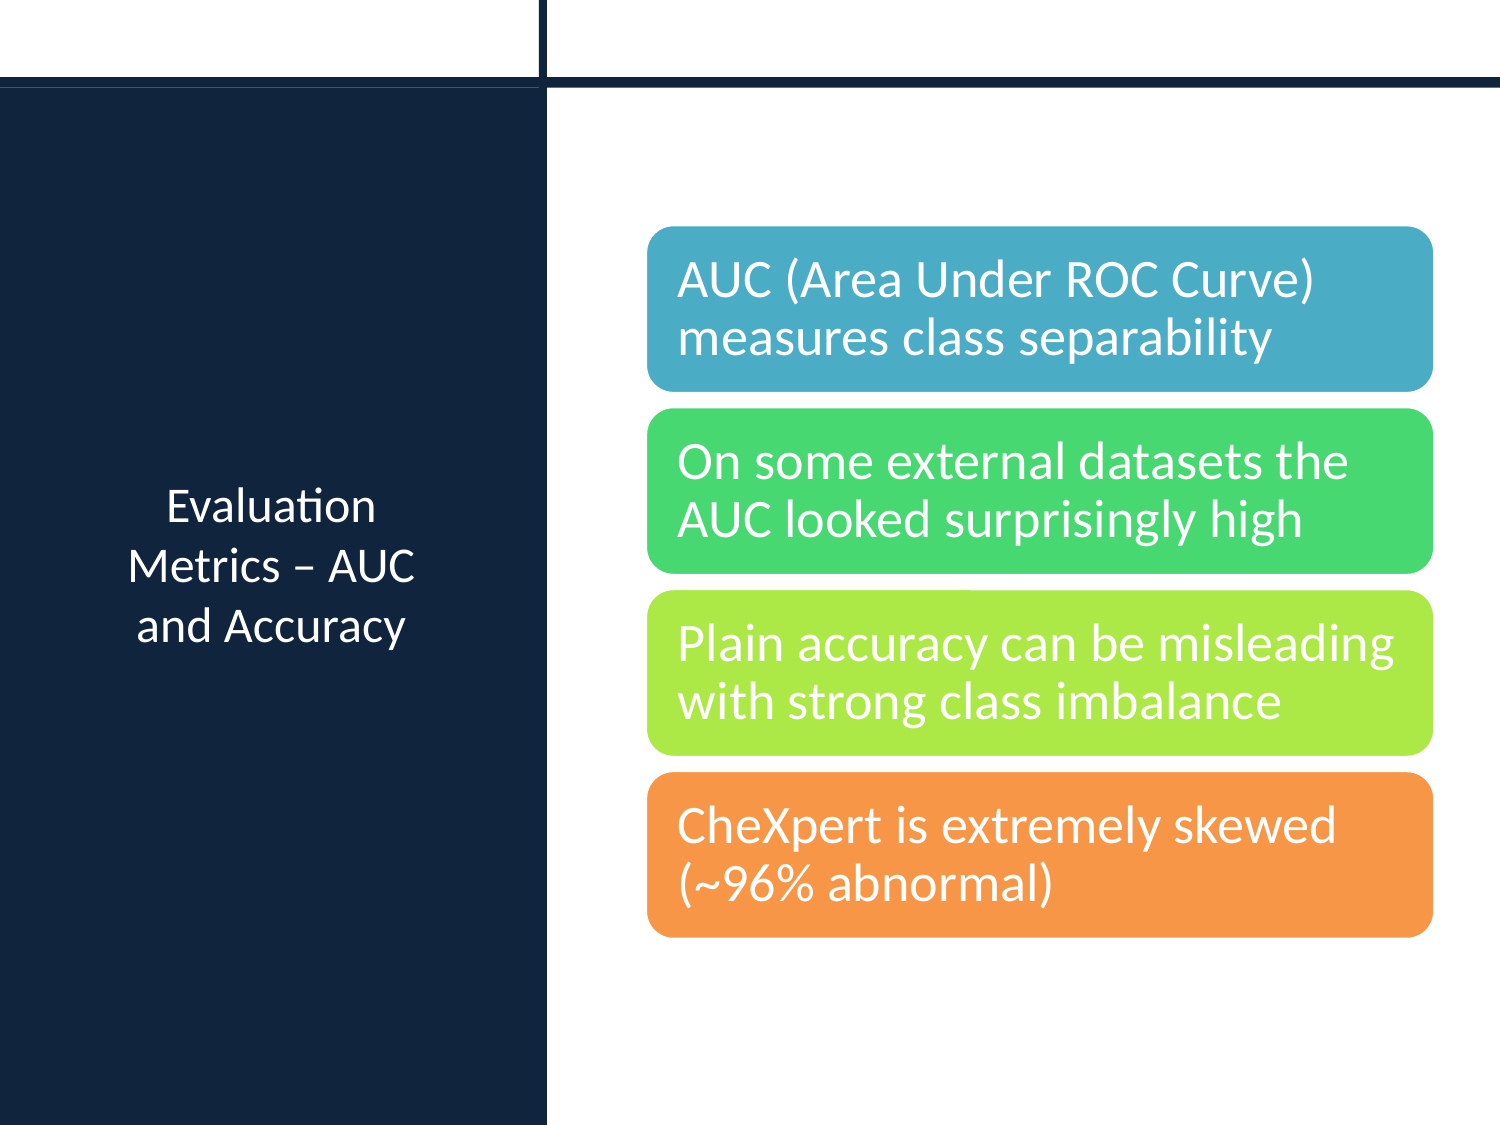

# Evaluation Metrics – AUC and Accuracy
AUC (Area Under ROC Curve) measures class separability
On some external datasets the AUC looked surprisingly high
Plain accuracy can be misleading with strong class imbalance
CheXpert is extremely skewed (~96% abnormal)